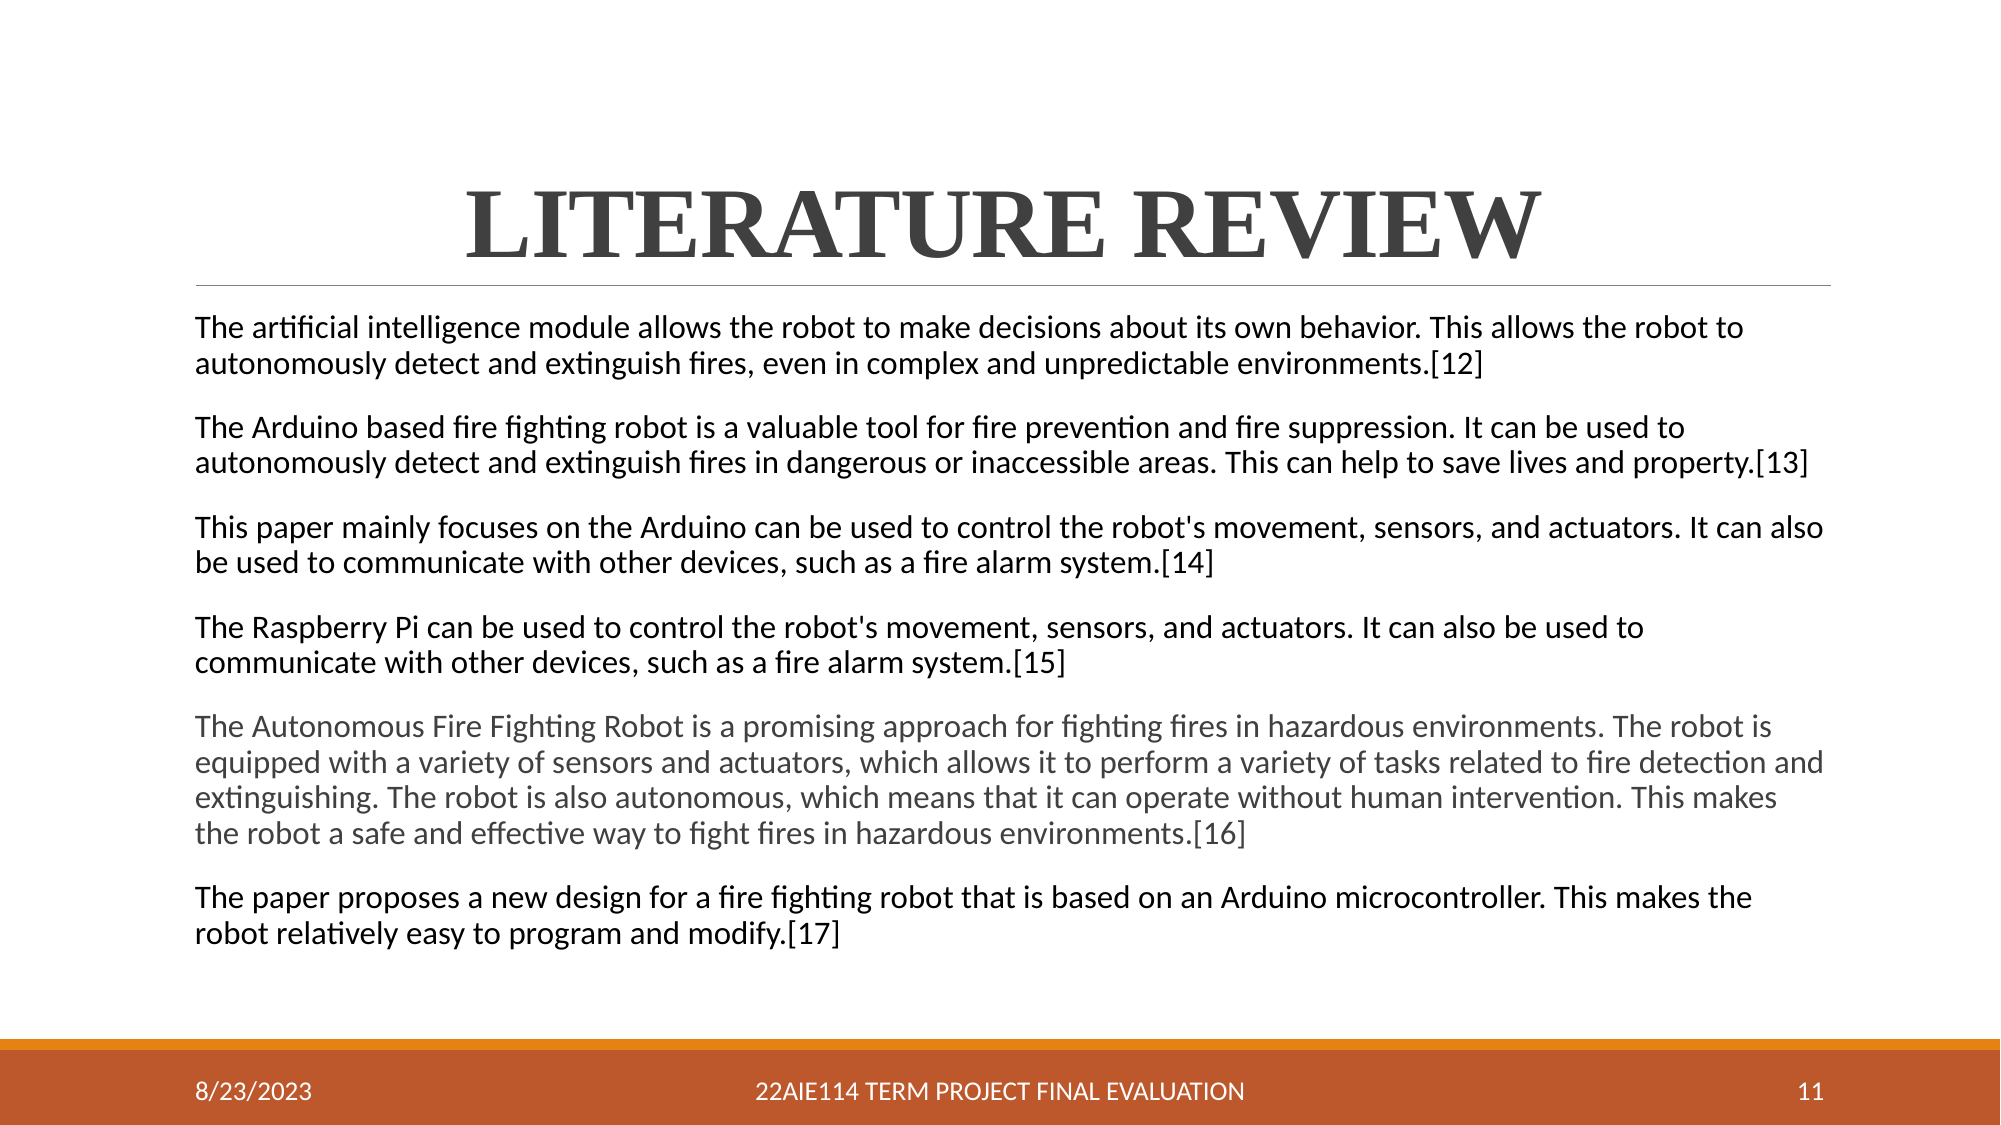

# LITERATURE REVIEW
The artificial intelligence module allows the robot to make decisions about its own behavior. This allows the robot to autonomously detect and extinguish fires, even in complex and unpredictable environments.[12]
The Arduino based fire fighting robot is a valuable tool for fire prevention and fire suppression. It can be used to autonomously detect and extinguish fires in dangerous or inaccessible areas. This can help to save lives and property.[13]
This paper mainly focuses on the Arduino can be used to control the robot's movement, sensors, and actuators. It can also be used to communicate with other devices, such as a fire alarm system.[14]
The Raspberry Pi can be used to control the robot's movement, sensors, and actuators. It can also be used to communicate with other devices, such as a fire alarm system.[15]
The Autonomous Fire Fighting Robot is a promising approach for fighting fires in hazardous environments. The robot is equipped with a variety of sensors and actuators, which allows it to perform a variety of tasks related to fire detection and extinguishing. The robot is also autonomous, which means that it can operate without human intervention. This makes the robot a safe and effective way to fight fires in hazardous environments.[16]
The paper proposes a new design for a fire fighting robot that is based on an Arduino microcontroller. This makes the robot relatively easy to program and modify.[17]

8/23/2023
22AIE114 Term Project Final Evaluation
11